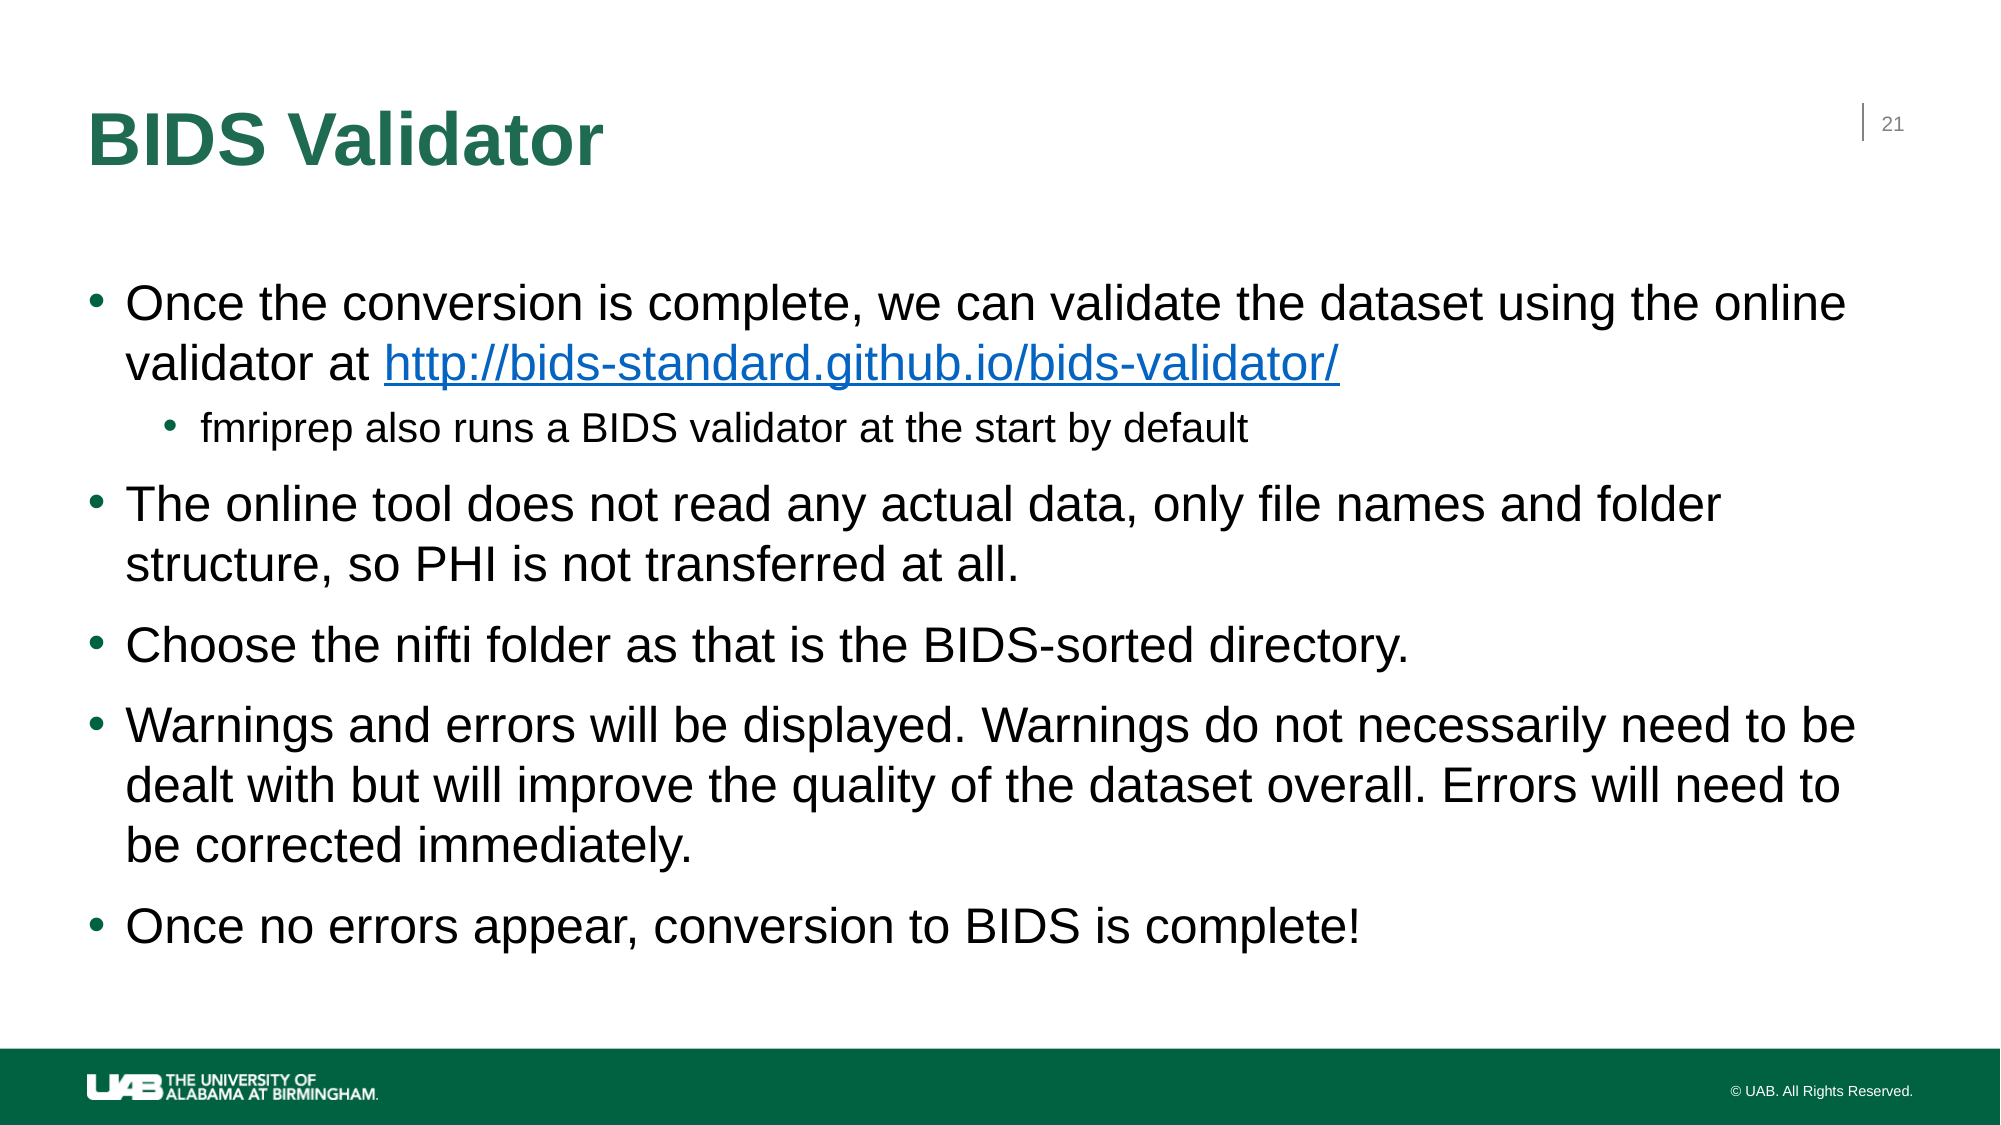

# BIDS Validator
21
Once the conversion is complete, we can validate the dataset using the online validator at http://bids-standard.github.io/bids-validator/
fmriprep also runs a BIDS validator at the start by default
The online tool does not read any actual data, only file names and folder structure, so PHI is not transferred at all.
Choose the nifti folder as that is the BIDS-sorted directory.
Warnings and errors will be displayed. Warnings do not necessarily need to be dealt with but will improve the quality of the dataset overall. Errors will need to be corrected immediately.
Once no errors appear, conversion to BIDS is complete!